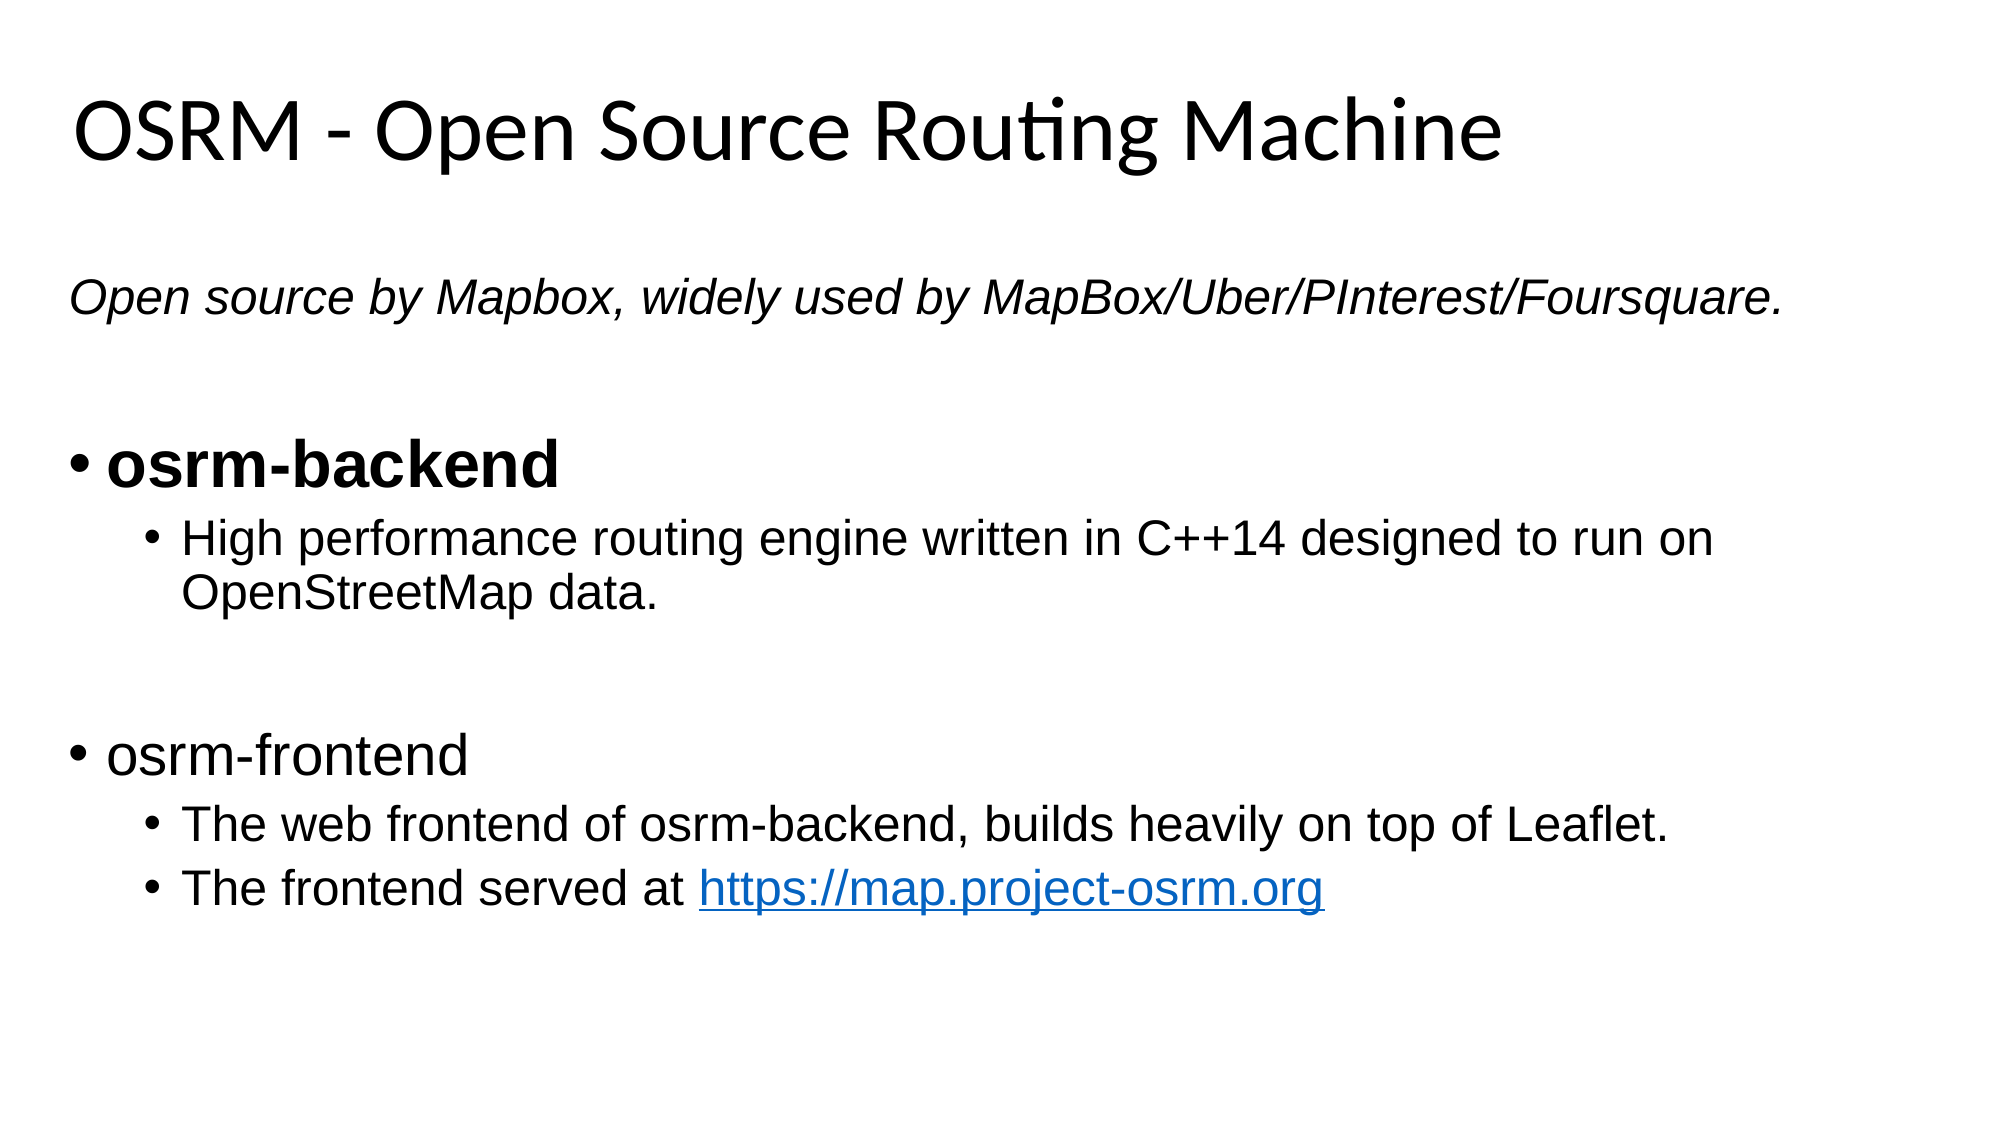

# OSRM - Open Source Routing Machine

Open source by Mapbox, widely used by MapBox/Uber/PInterest/Foursquare.

osrm-backend
High performance routing engine written in C++14 designed to run on OpenStreetMap data.

osrm-frontend
The web frontend of osrm-backend, builds heavily on top of Leaflet.
The frontend served at https://map.project-osrm.org